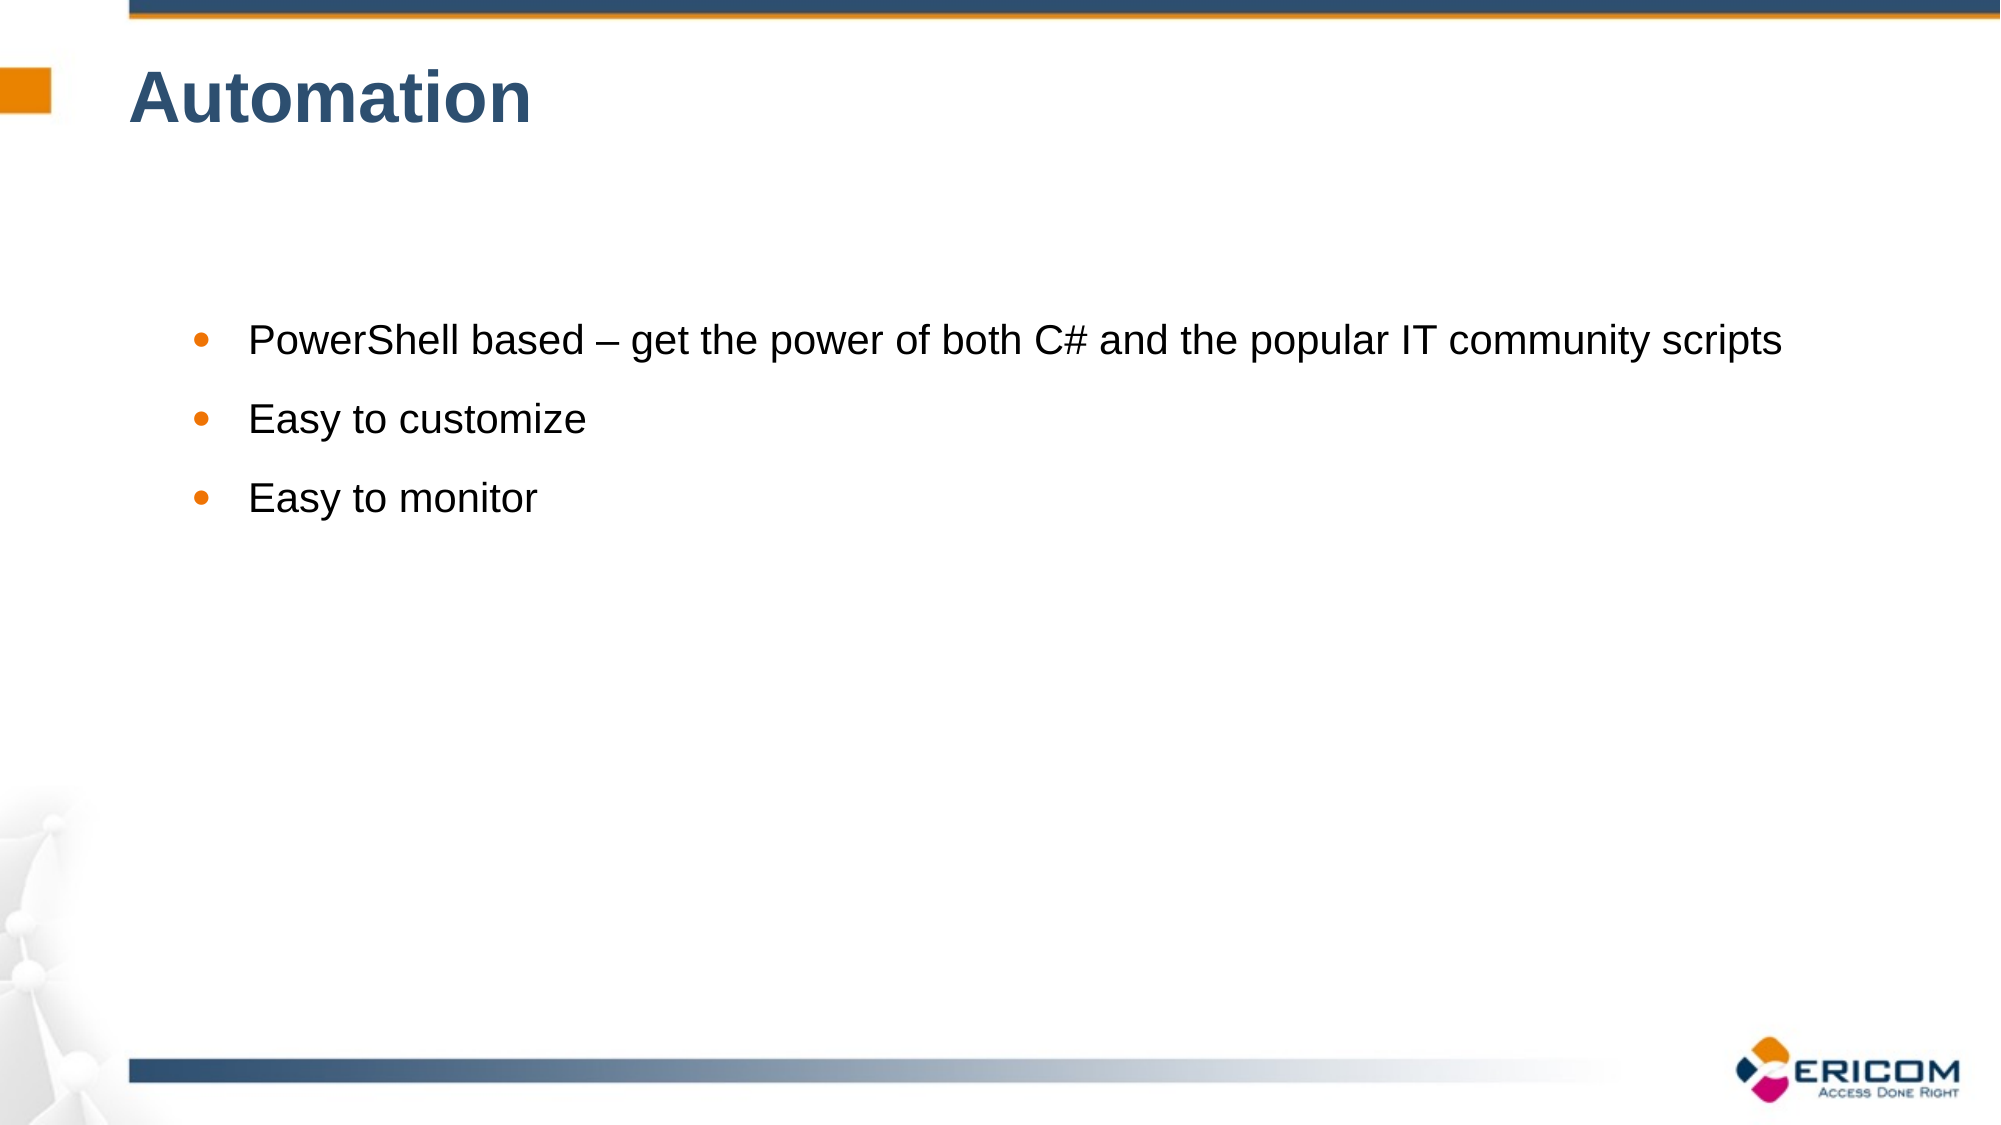

# Automation

PowerShell based – get the power of both C# and the popular IT community scripts
Easy to customize
Easy to monitor